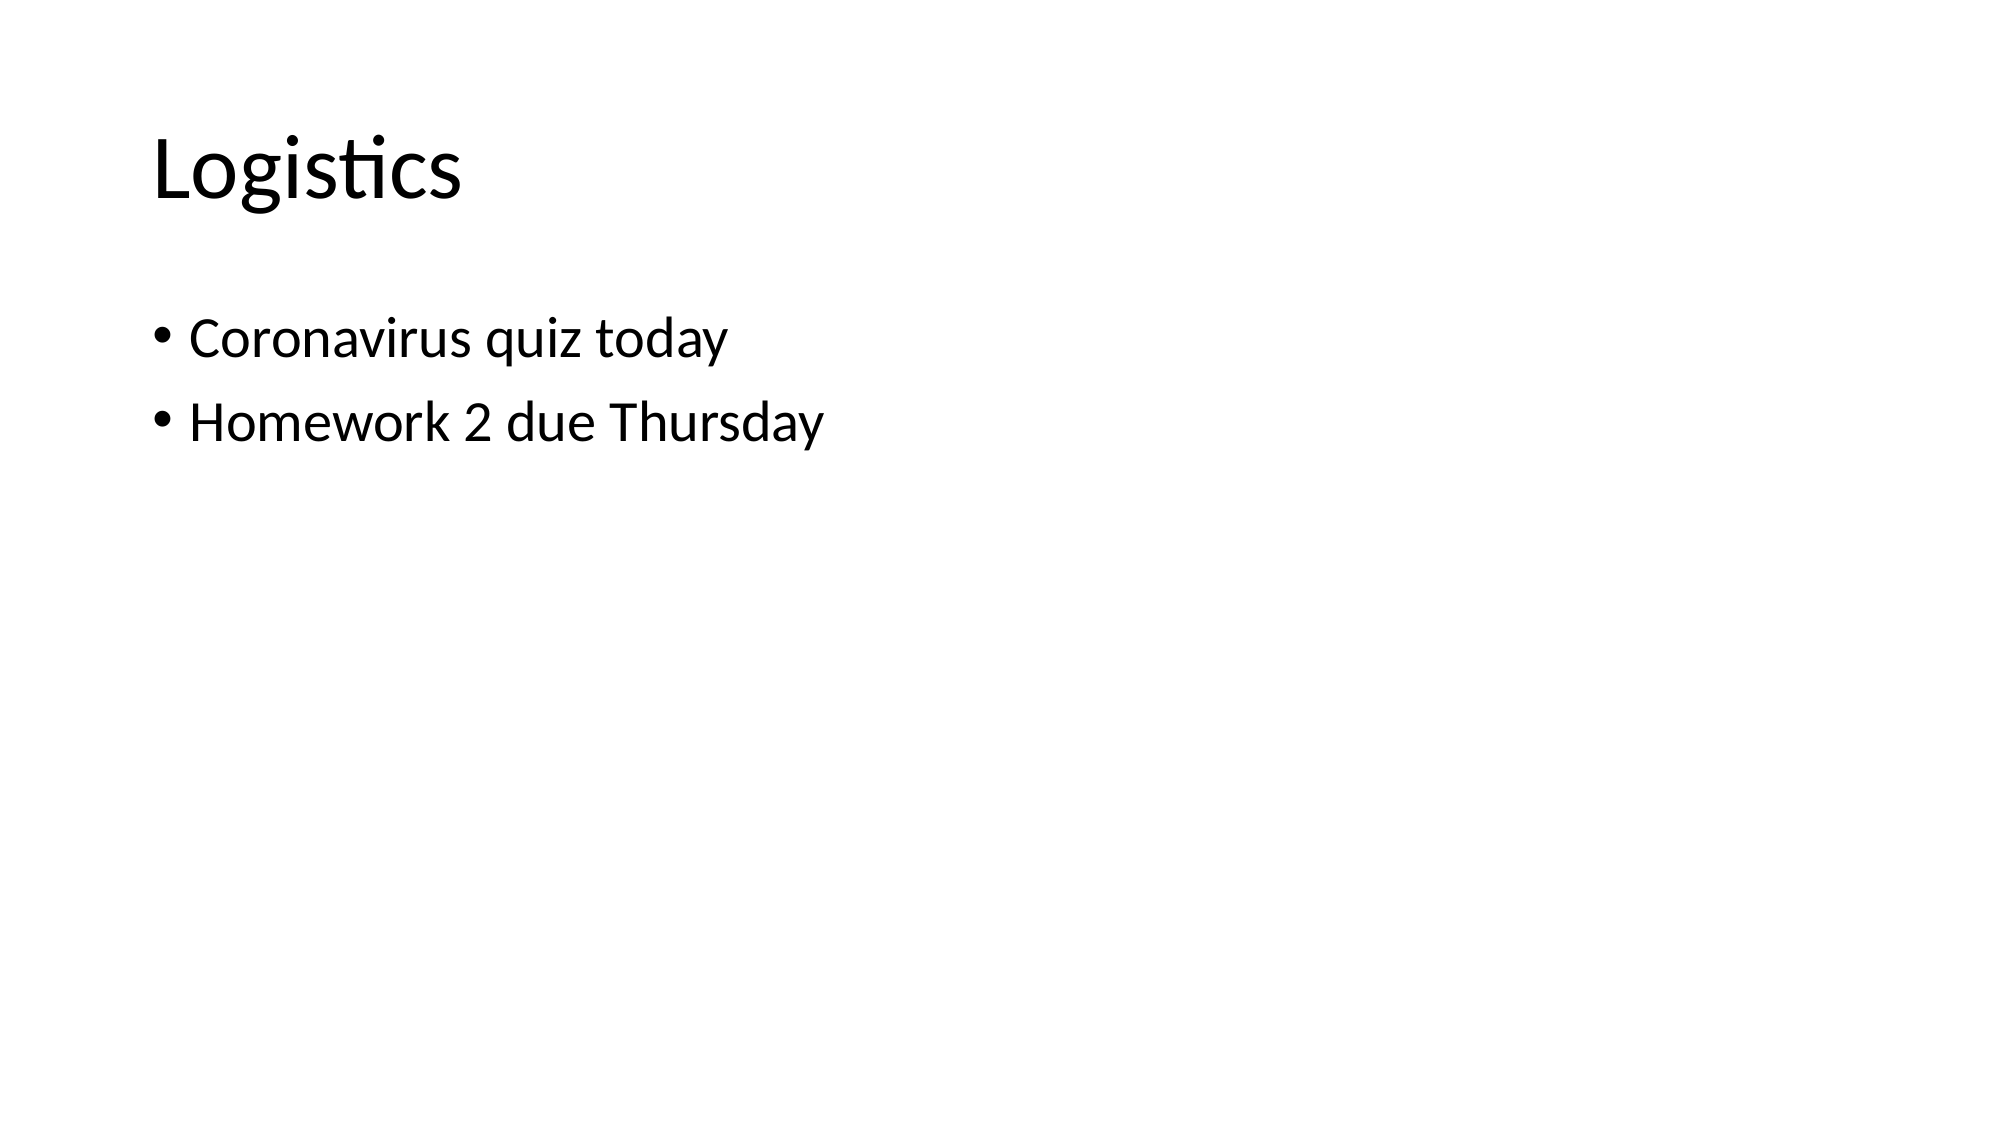

# Logistics
Coronavirus quiz today
Homework 2 due Thursday